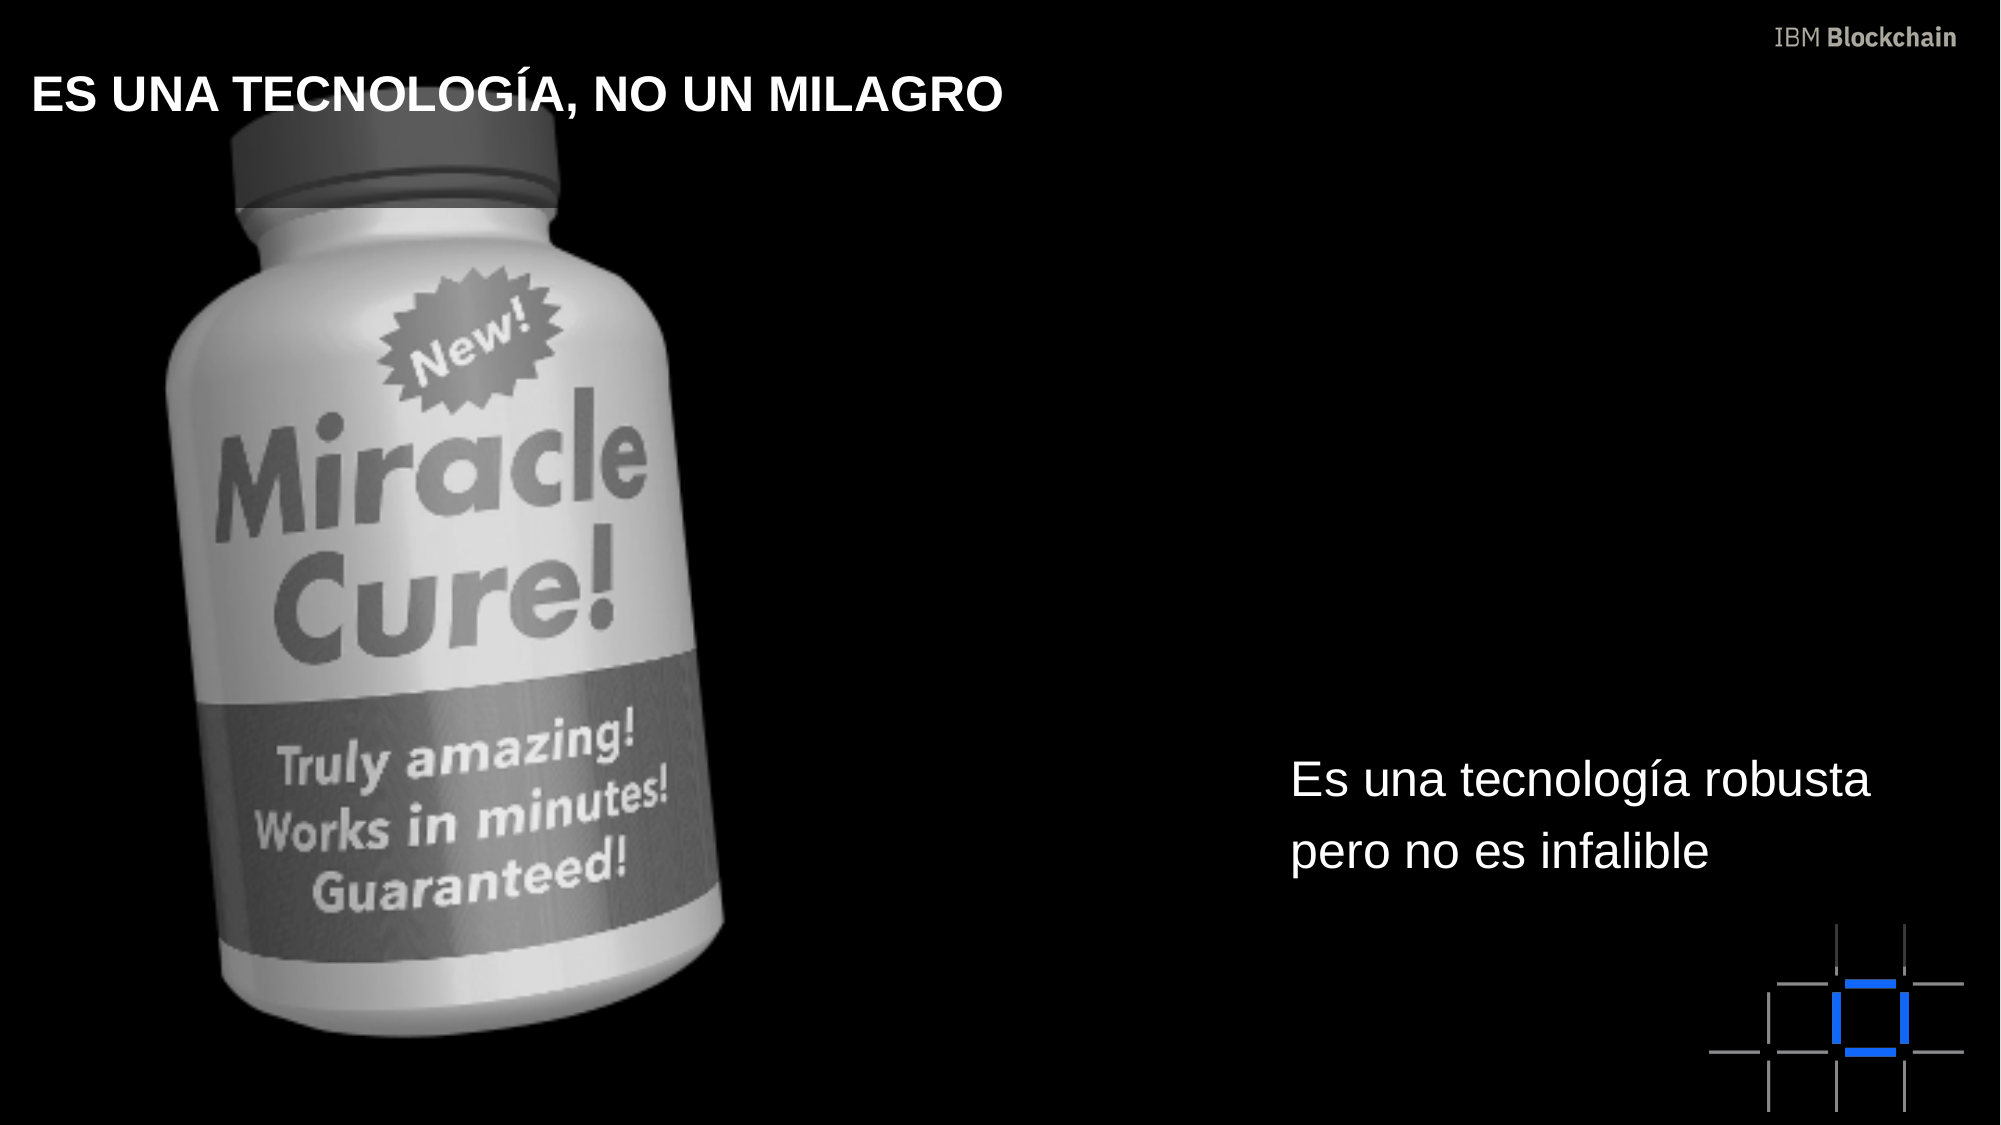

# Es una tecnología, no un milagro
Es una tecnología robusta pero no es infalible